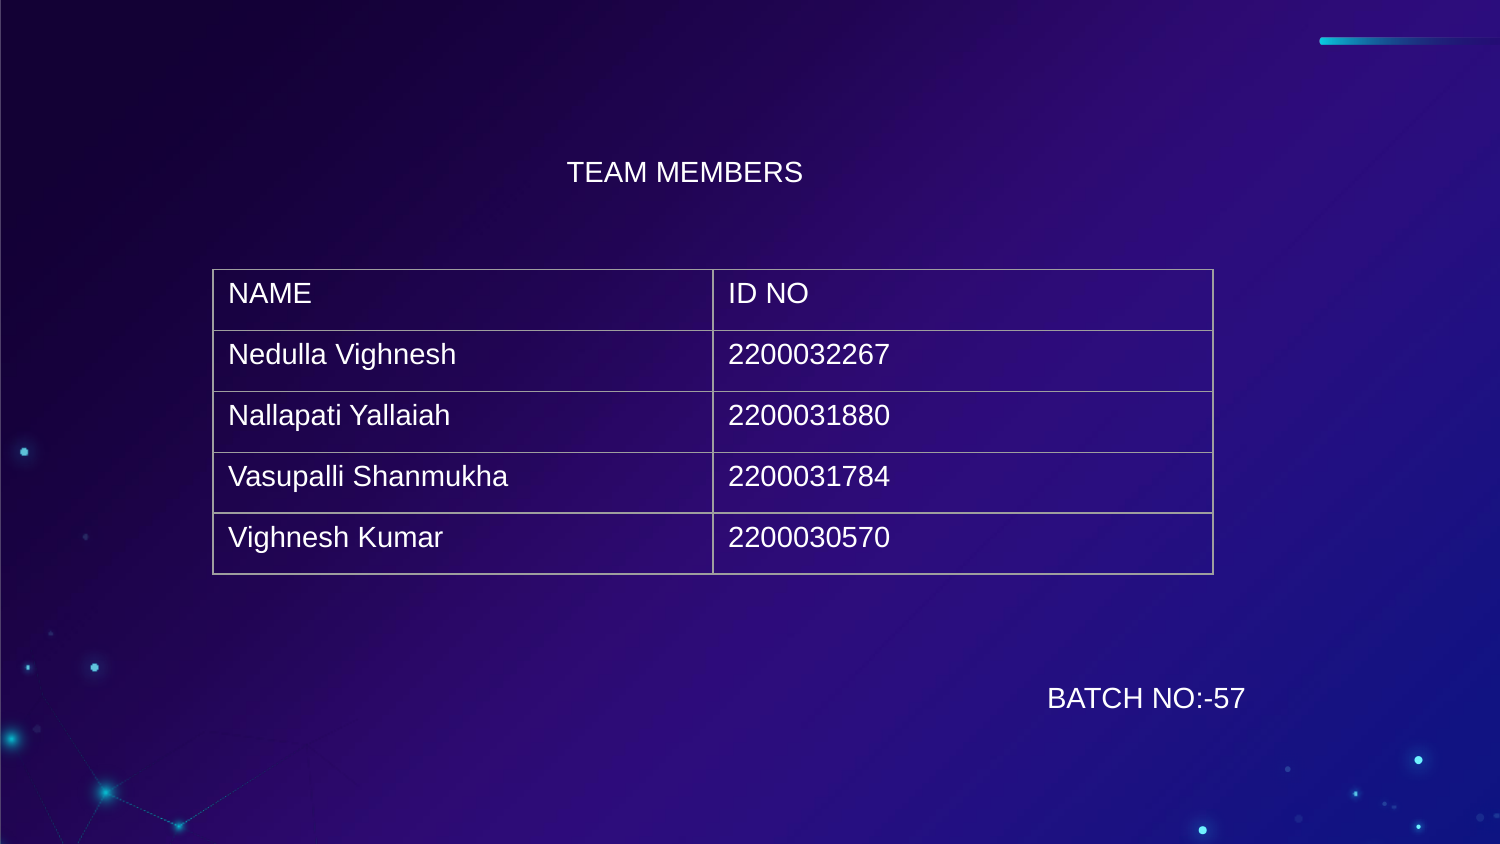

TEAM MEMBERS
| NAME | ID NO |
| --- | --- |
| Nedulla Vighnesh | 2200032267 |
| Nallapati Yallaiah | 2200031880 |
| Vasupalli Shanmukha | 2200031784 |
| Vighnesh Kumar | 2200030570 |
BATCH NO:-57